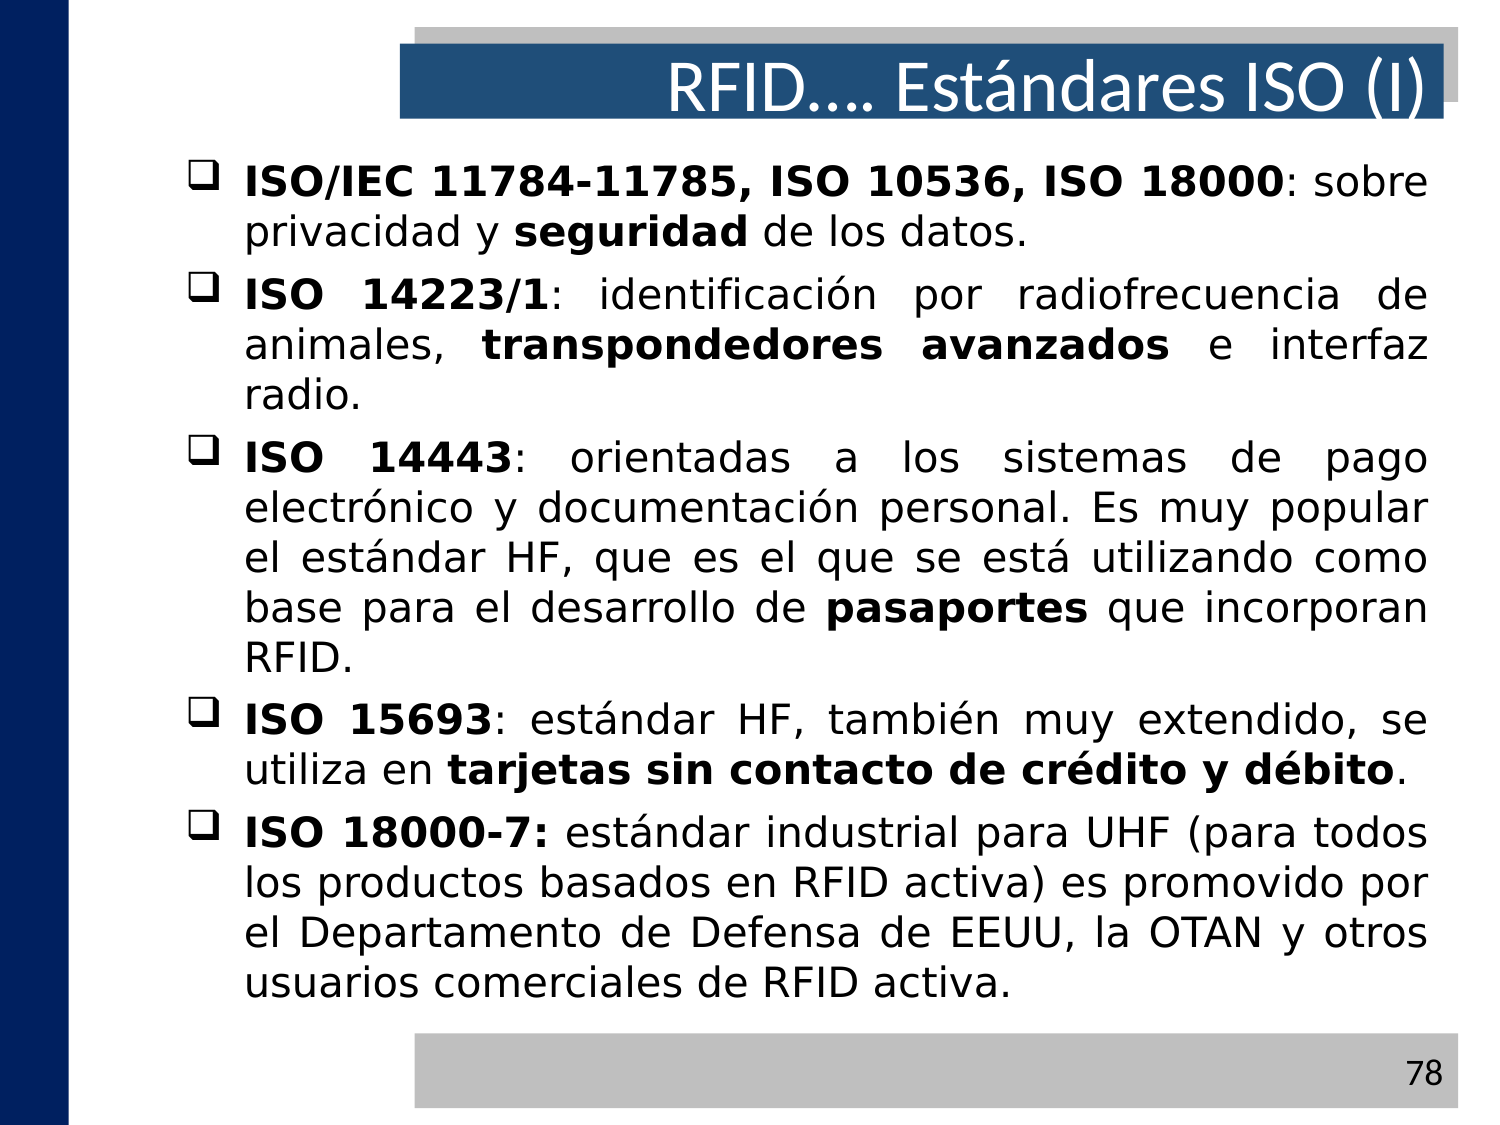

RFID…. Estándares ISO (I)
ISO/IEC 11784-11785, ISO 10536, ISO 18000: sobre privacidad y seguridad de los datos.
ISO 14223/1: identificación por radiofrecuencia de animales, transpondedores avanzados e interfaz radio.
ISO 14443: orientadas a los sistemas de pago electrónico y documentación personal. Es muy popular el estándar HF, que es el que se está utilizando como base para el desarrollo de pasaportes que incorporan RFID.
ISO 15693: estándar HF, también muy extendido, se utiliza en tarjetas sin contacto de crédito y débito.
ISO 18000-7: estándar industrial para UHF (para todos los productos basados en RFID activa) es promovido por el Departamento de Defensa de EEUU, la OTAN y otros usuarios comerciales de RFID activa.
78